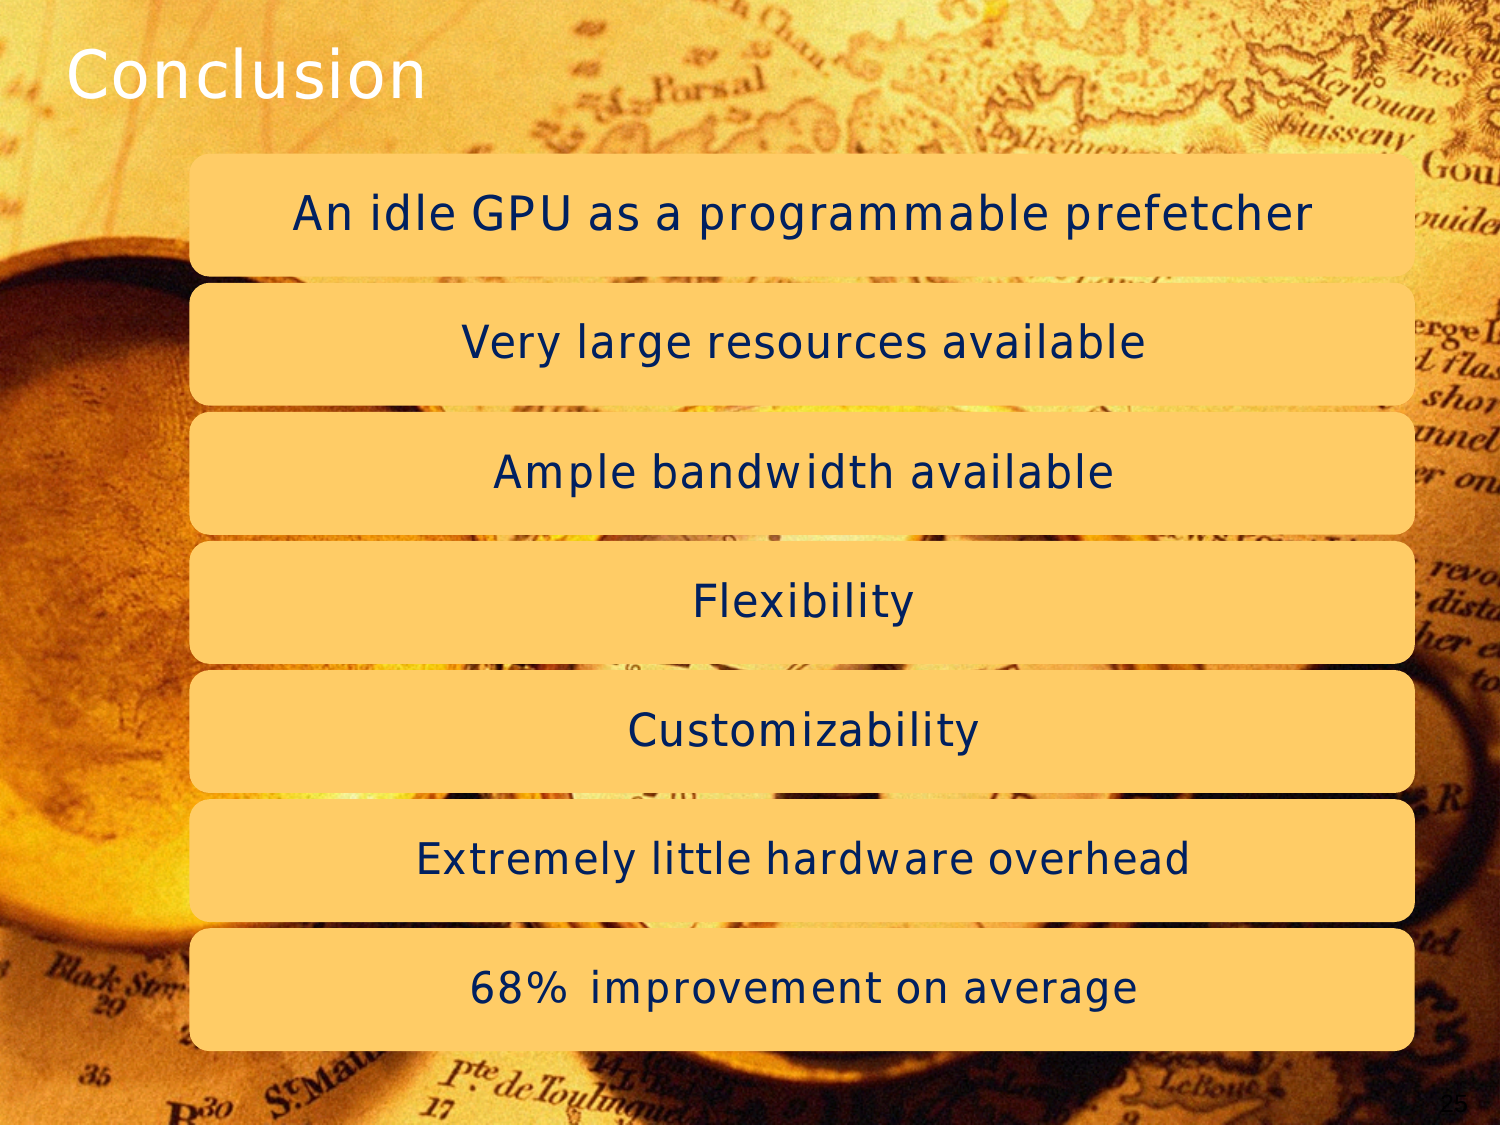

# Conclusion
An idle GPU as a programmable prefetcher
Very large resources available
Ample bandwidth available
Flexibility
Customizability
Extremely little hardware overhead
68% improvement on average